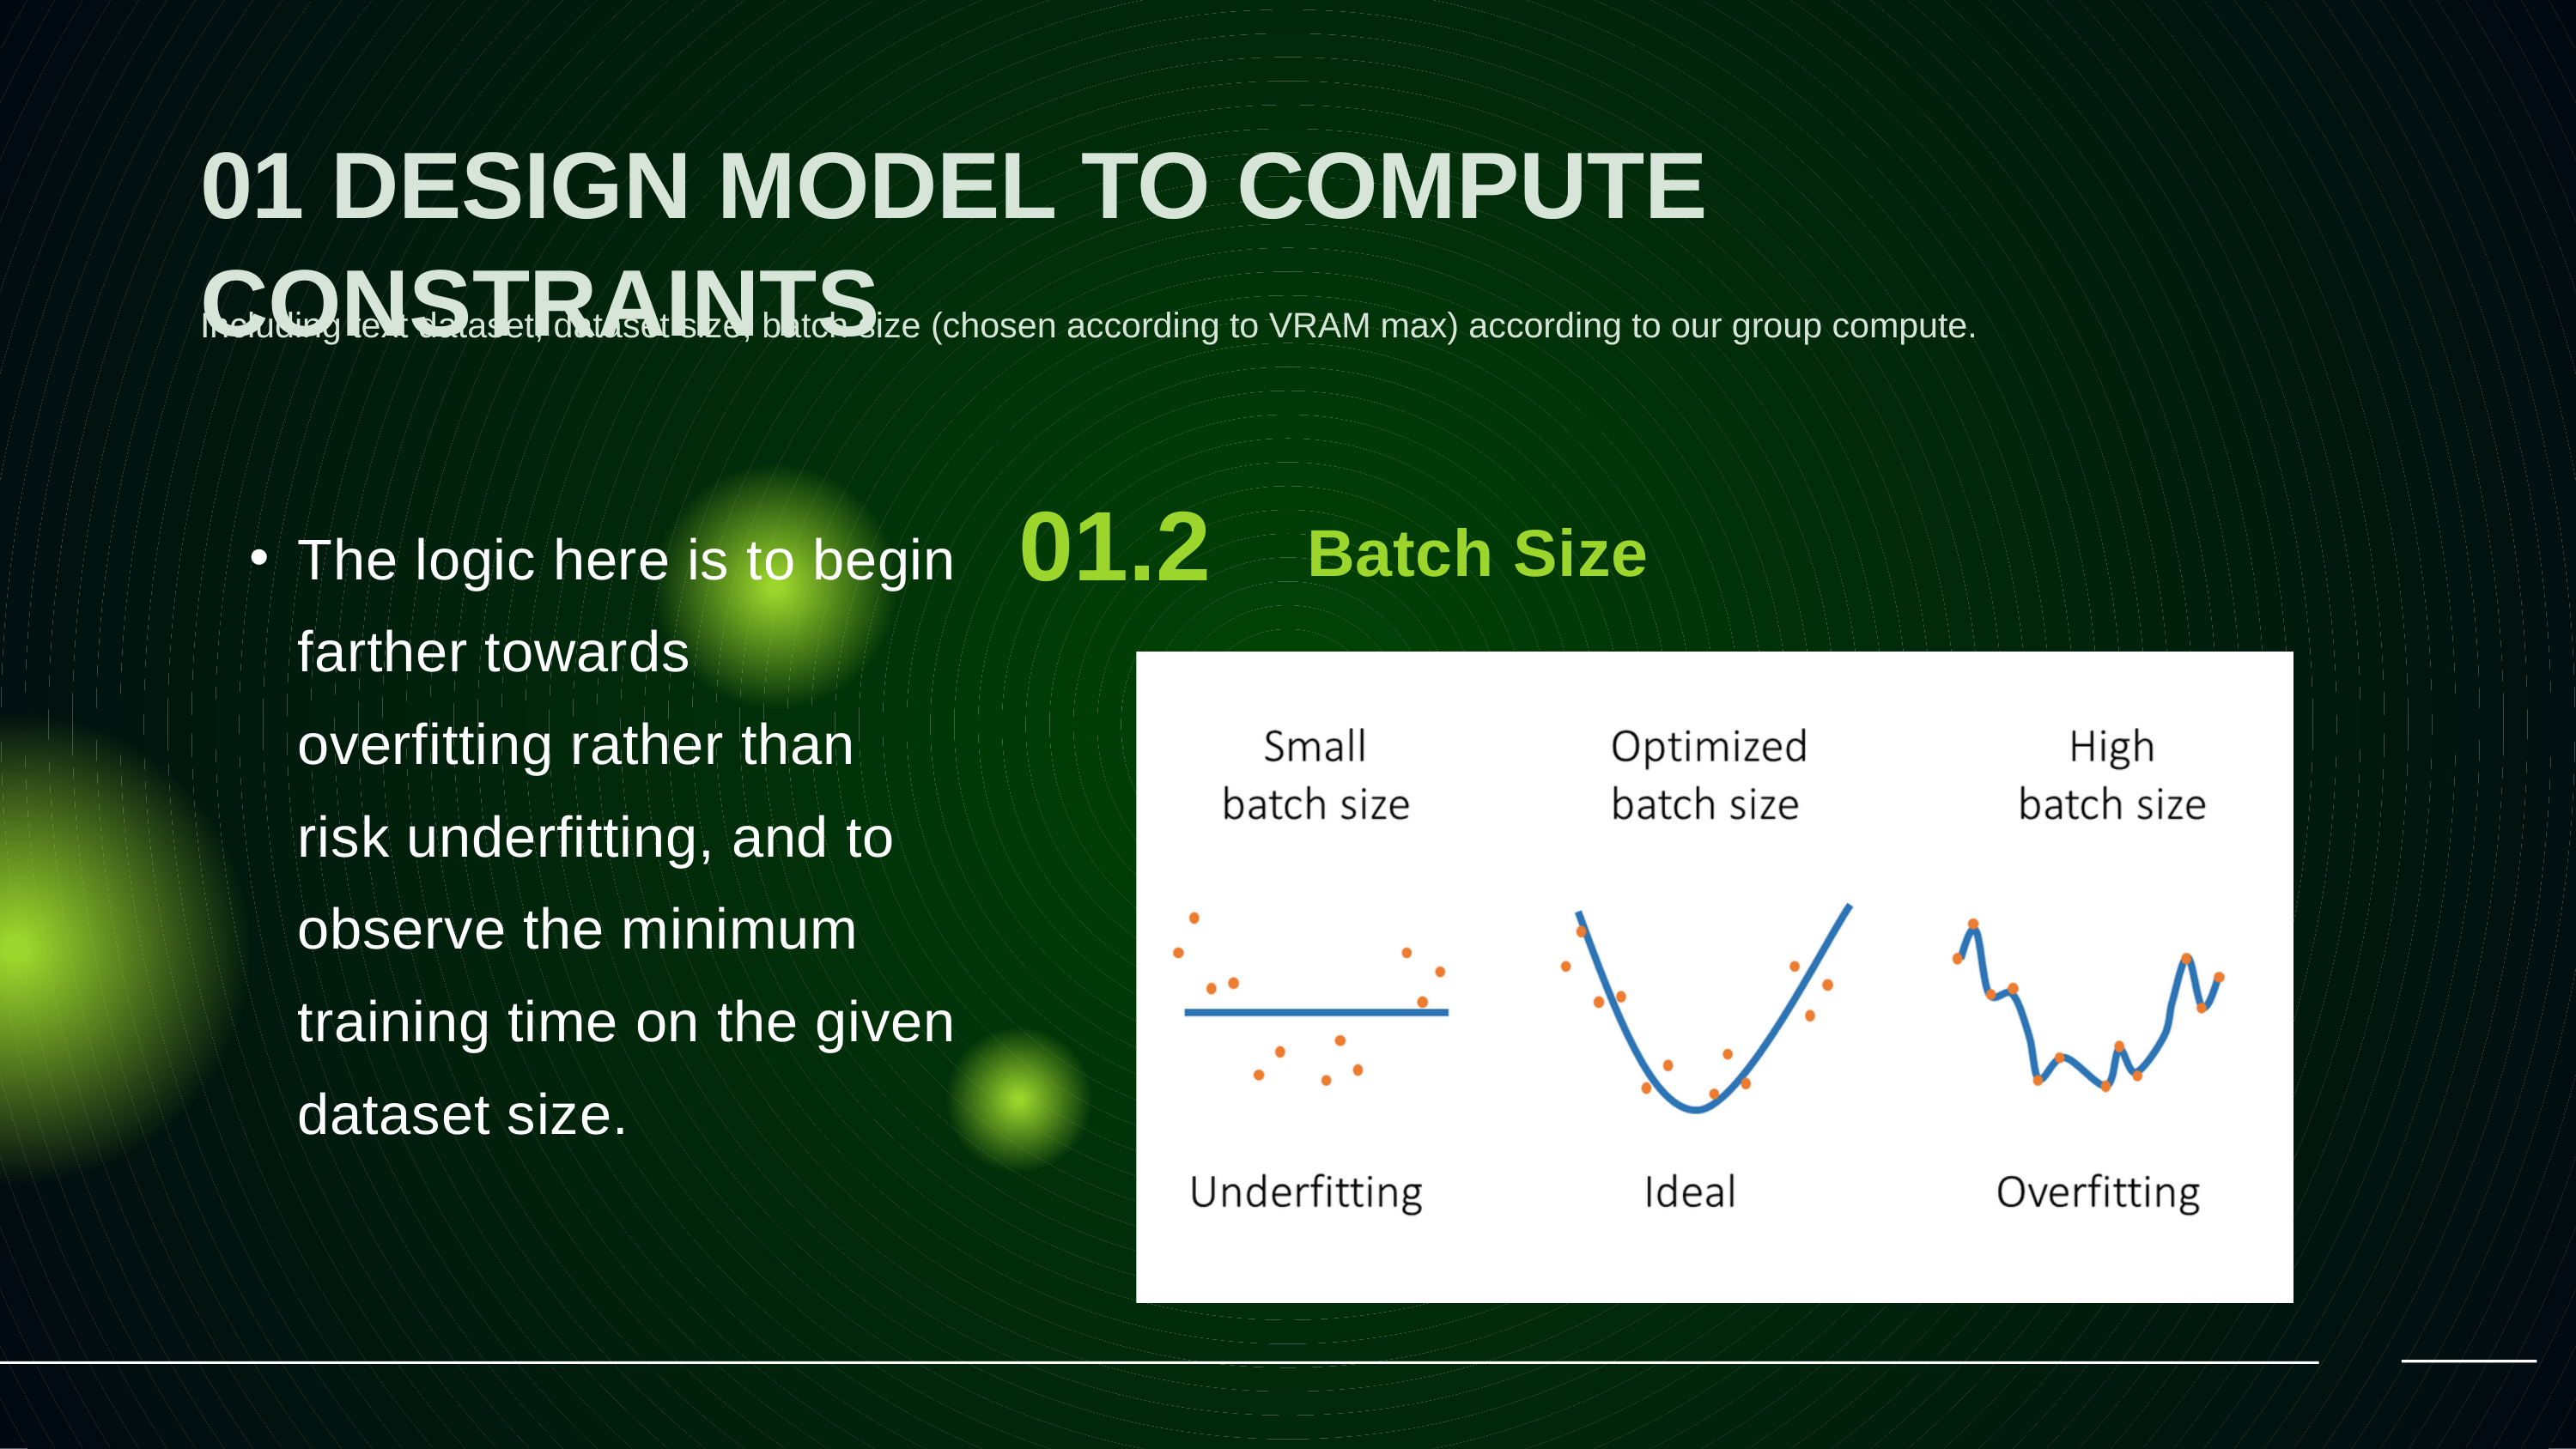

01 DESIGN MODEL TO COMPUTE CONSTRAINTS
Including text dataset, dataset size, batch size (chosen according to VRAM max) according to our group compute.

01.2
The logic here is to begin farther towards overfitting rather than risk underfitting, and to observe the minimum training time on the given dataset size.
Batch Size